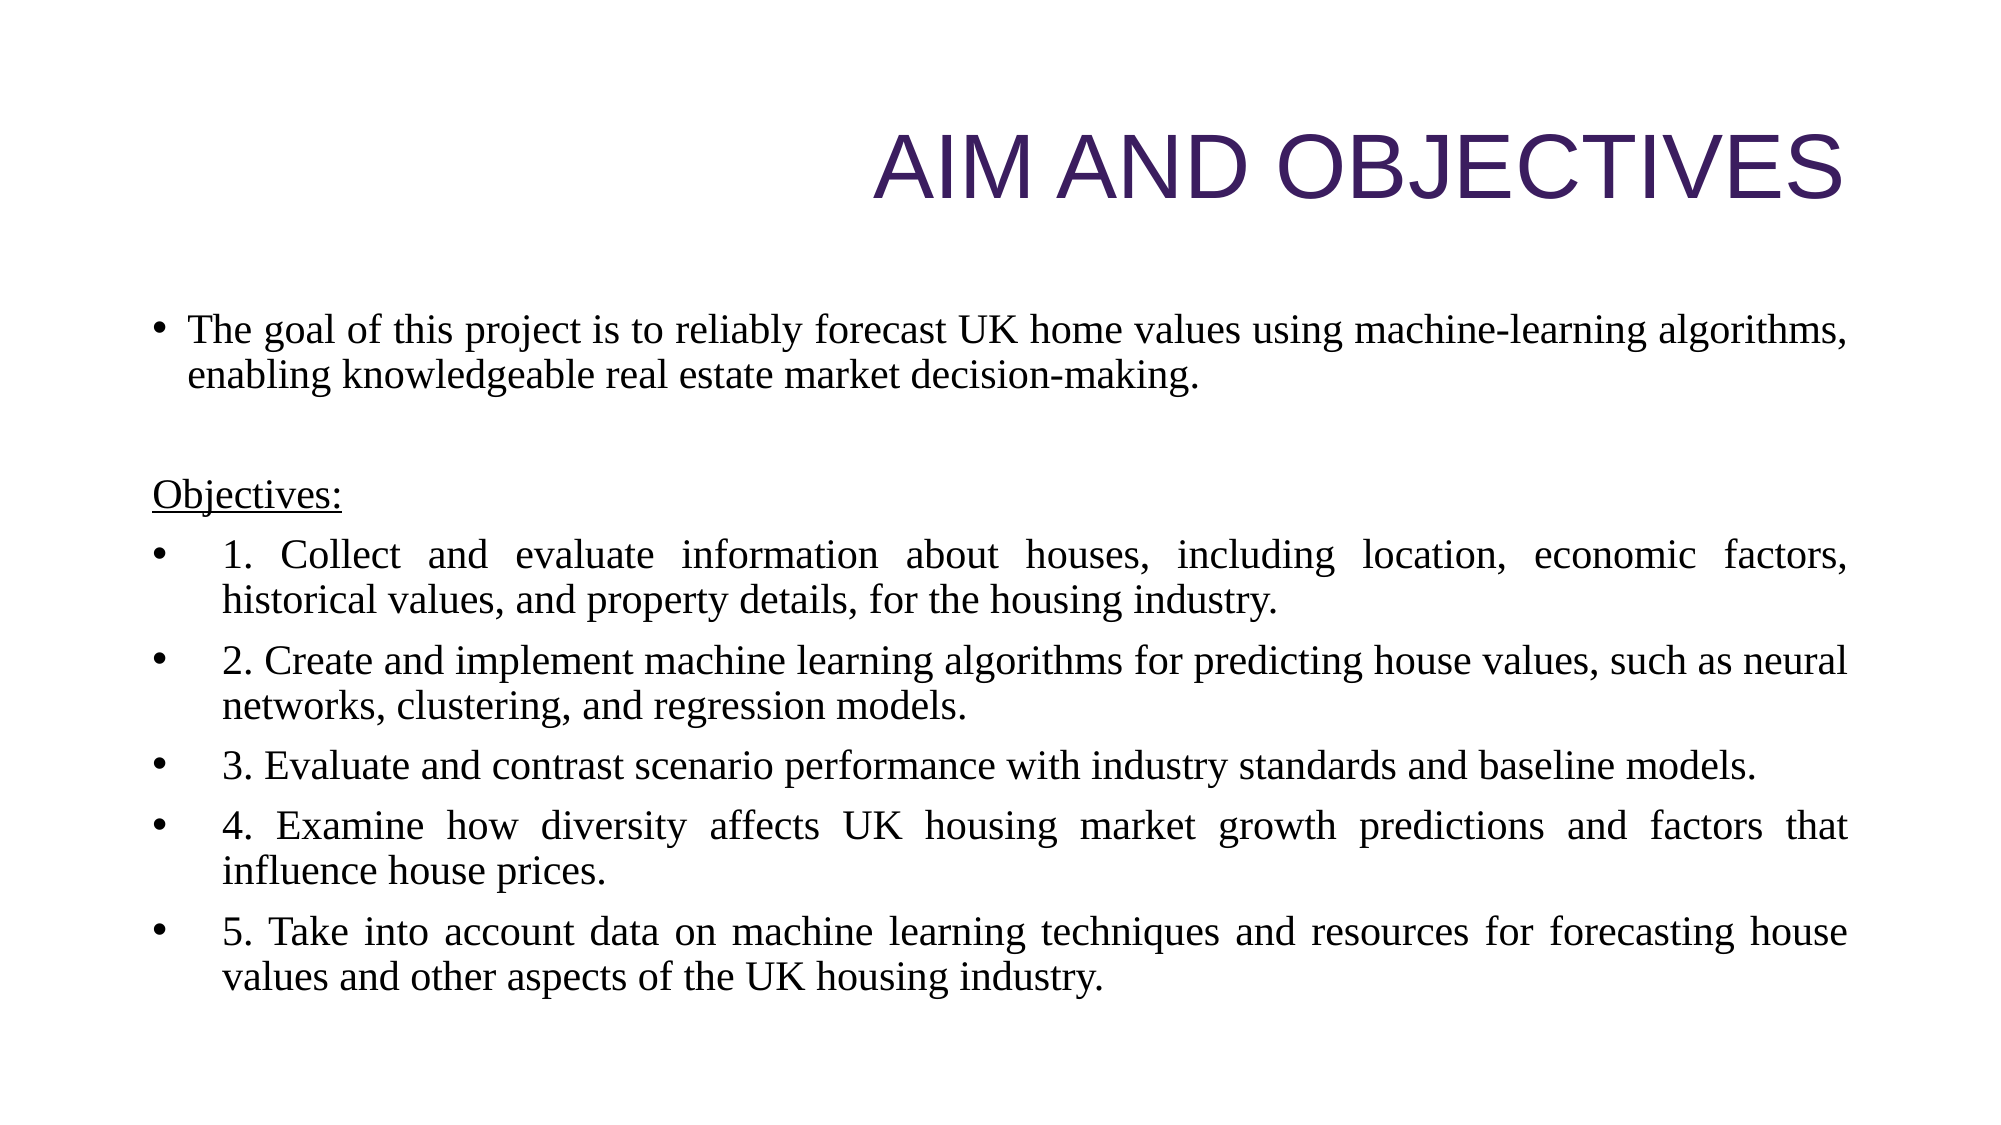

# AIM AND OBJECTIVES
The goal of this project is to reliably forecast UK home values using machine-learning algorithms, enabling knowledgeable real estate market decision-making.

Objectives:
1. Collect and evaluate information about houses, including location, economic factors, historical values, and property details, for the housing industry.
2. Create and implement machine learning algorithms for predicting house values, such as neural networks, clustering, and regression models.
3. Evaluate and contrast scenario performance with industry standards and baseline models.
4. Examine how diversity affects UK housing market growth predictions and factors that influence house prices.
5. Take into account data on machine learning techniques and resources for forecasting house values and other aspects of the UK housing industry.